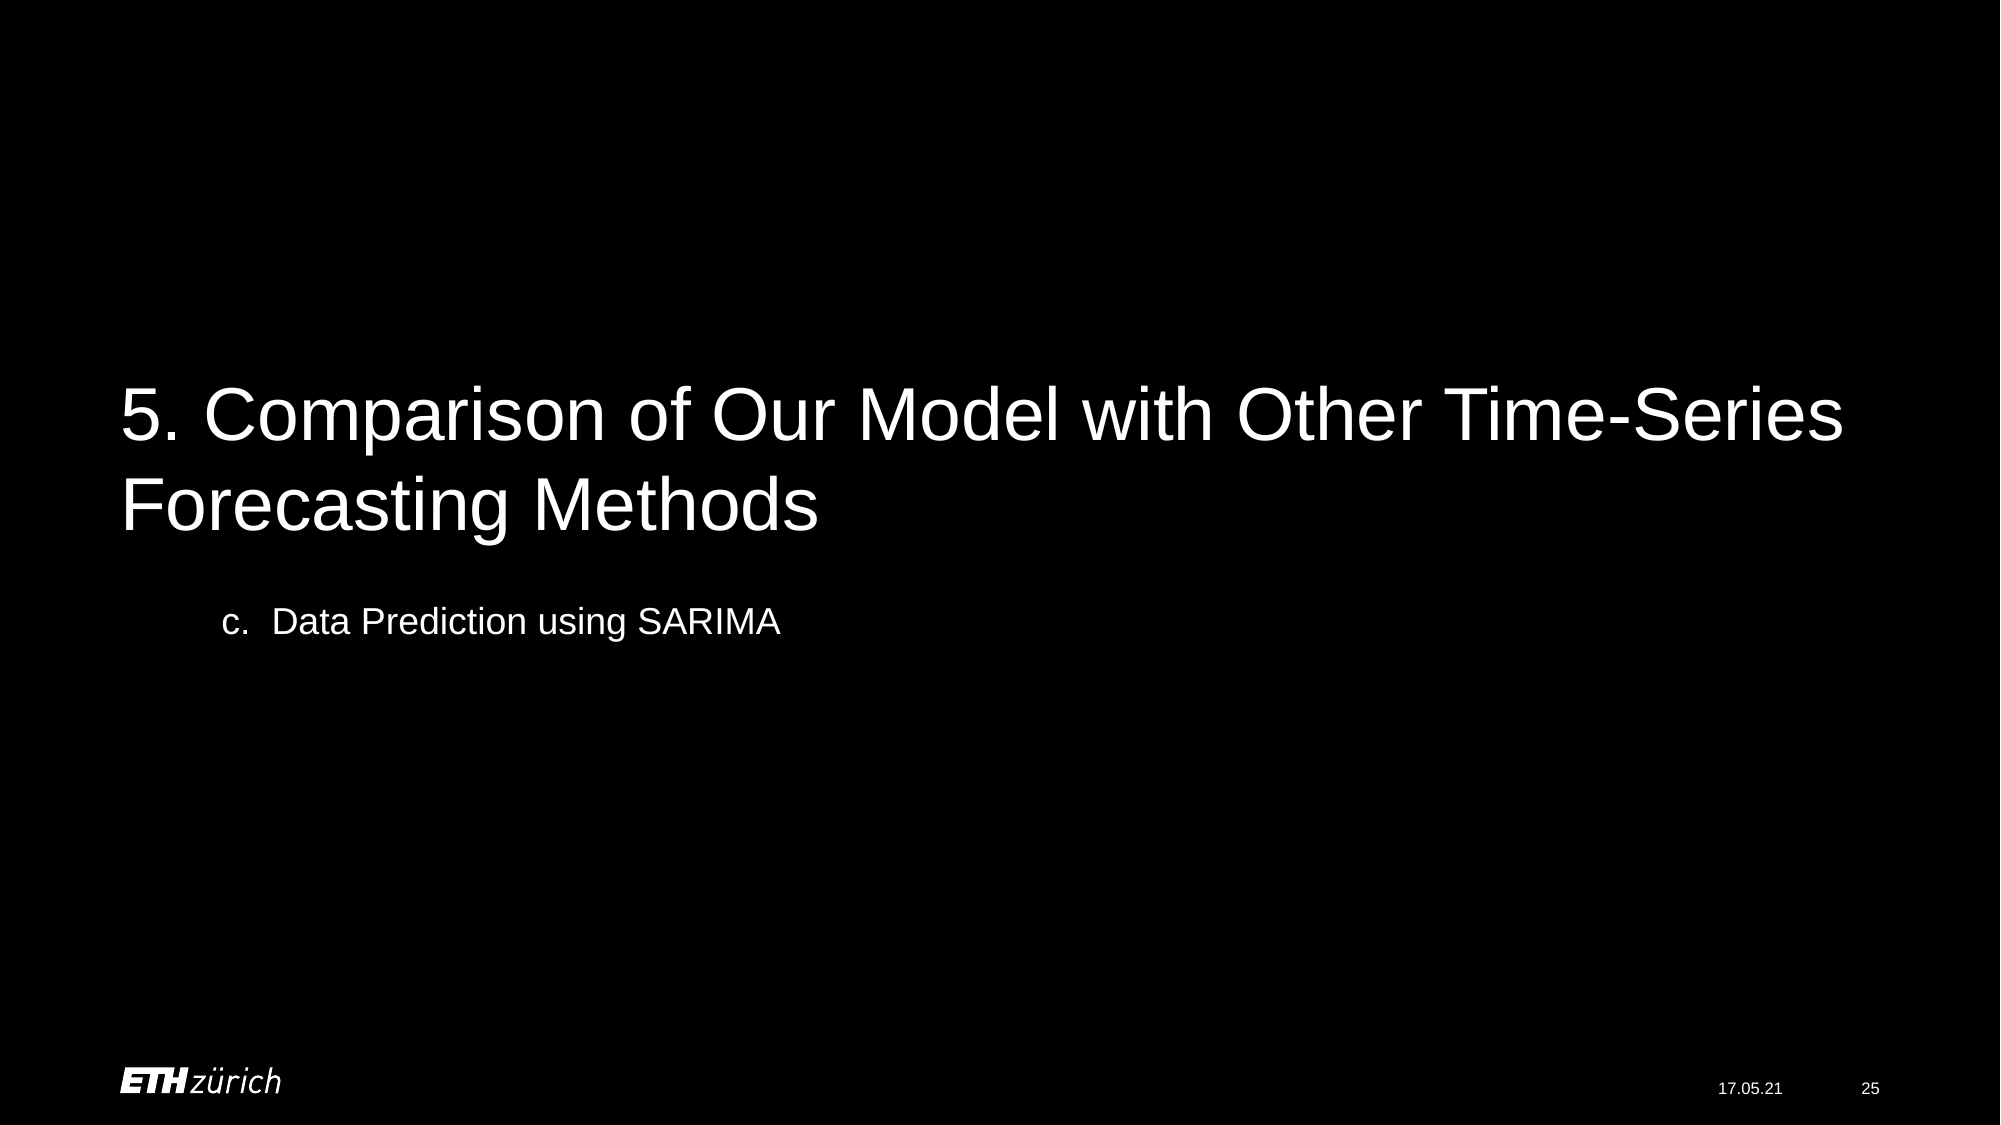

# 5. Comparison of Our Model with Other Time-Series Forecasting Methods
c.  Data Prediction using SARIMA
17.05.21
25